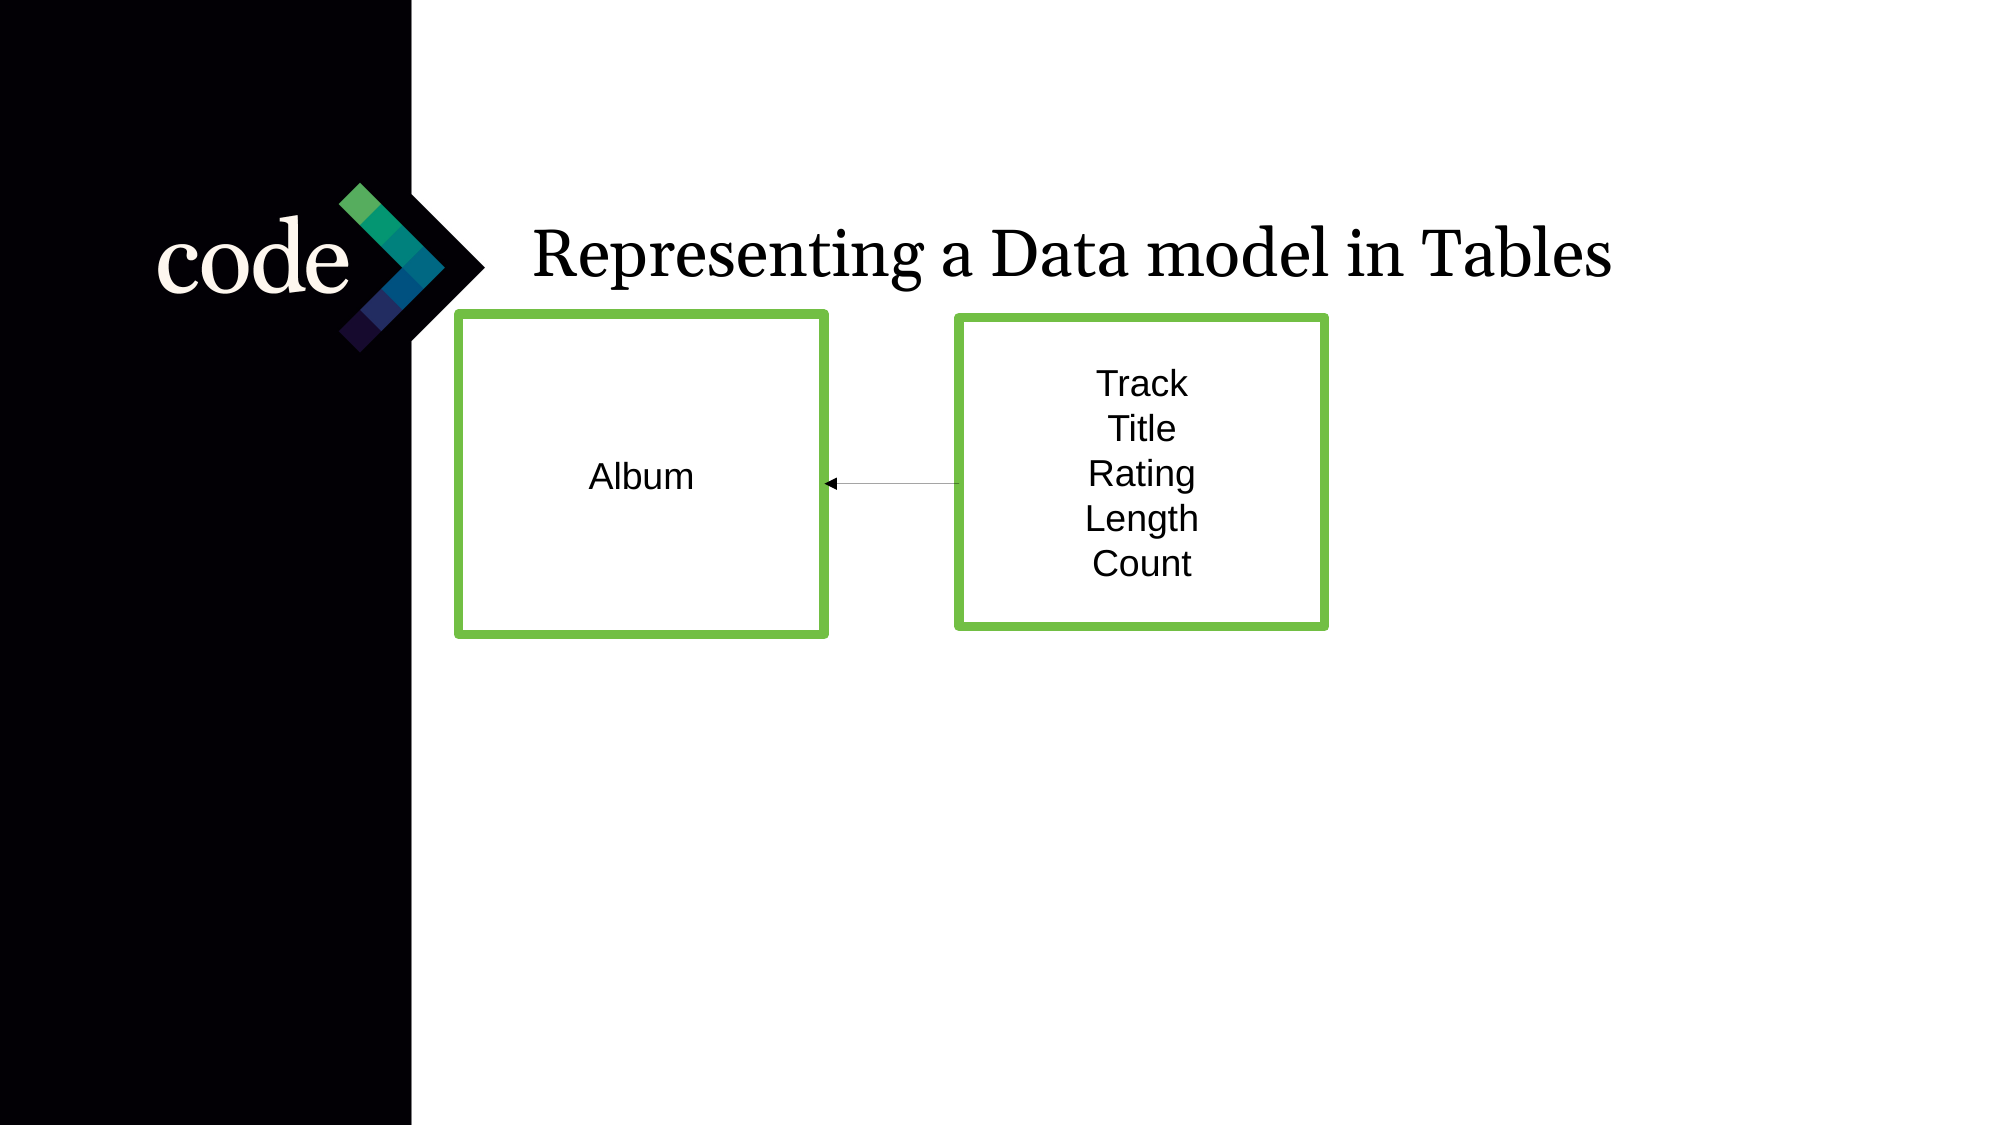

Representing a Data model in Tables
Album
Track
Title
Rating
Length
Count